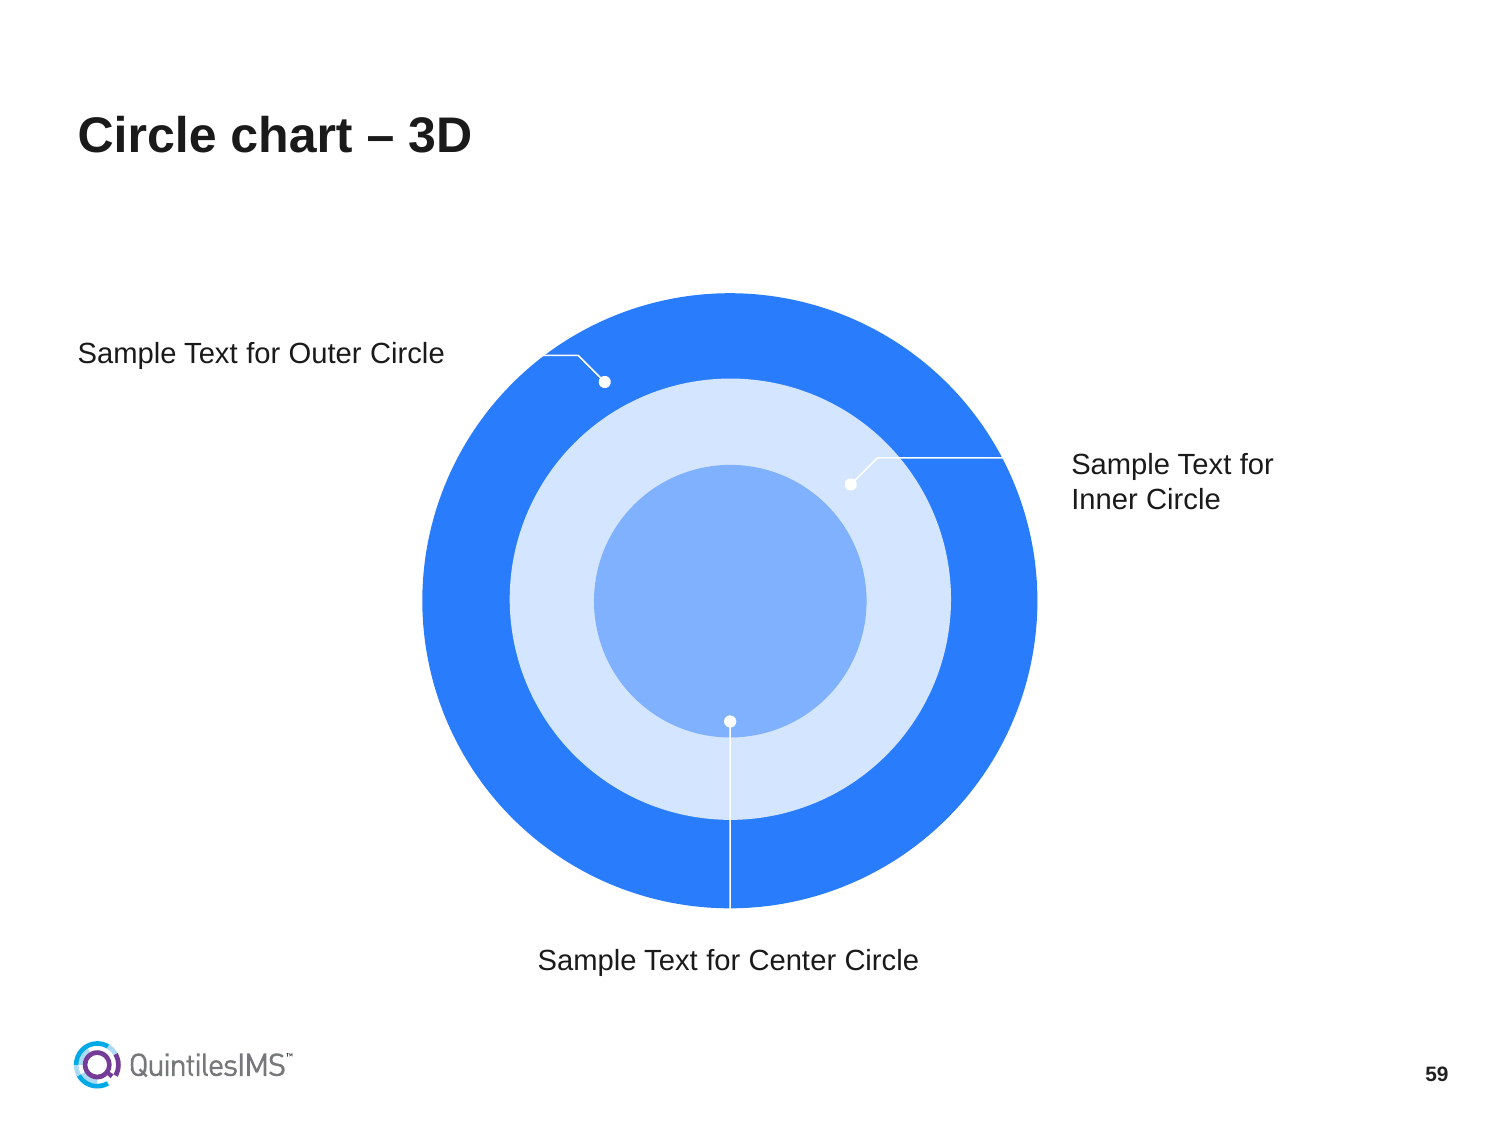

# Circle chart – 3D

Sample Text for Outer Circle

Sample Text for
Inner Circle

Sample Text for Center Circle